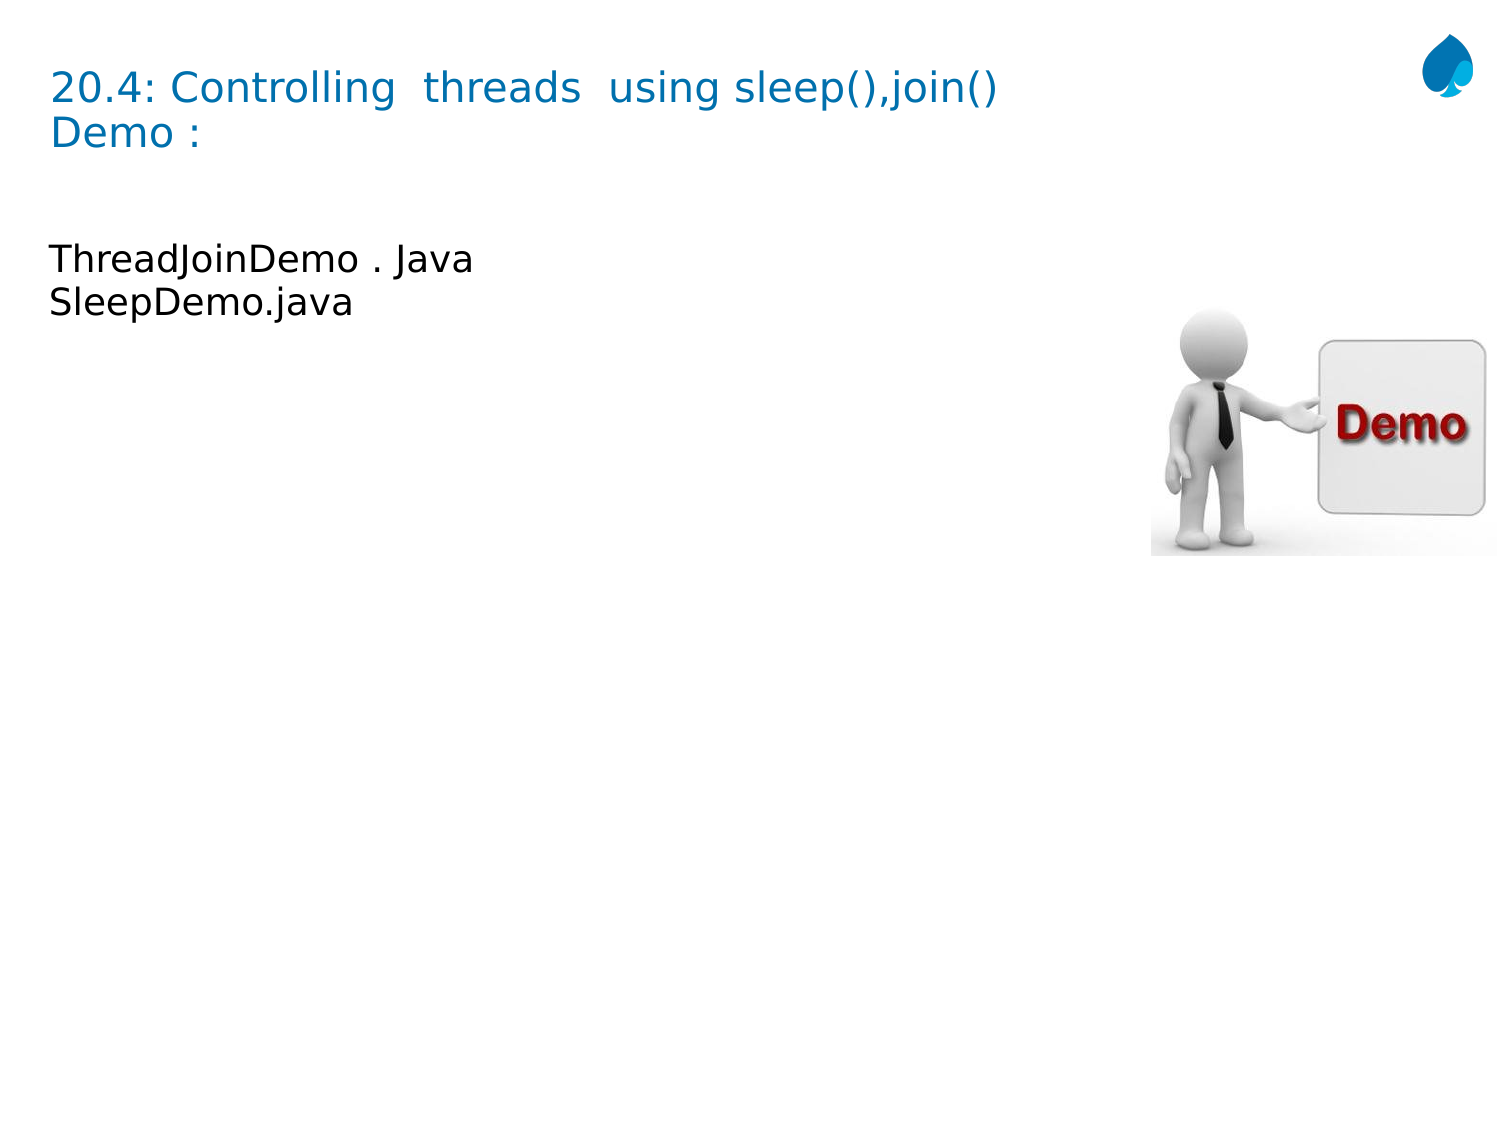

# 20.4: Controlling  threads  using sleep(),join() Demo :
ThreadJoinDemo . Java
SleepDemo.java